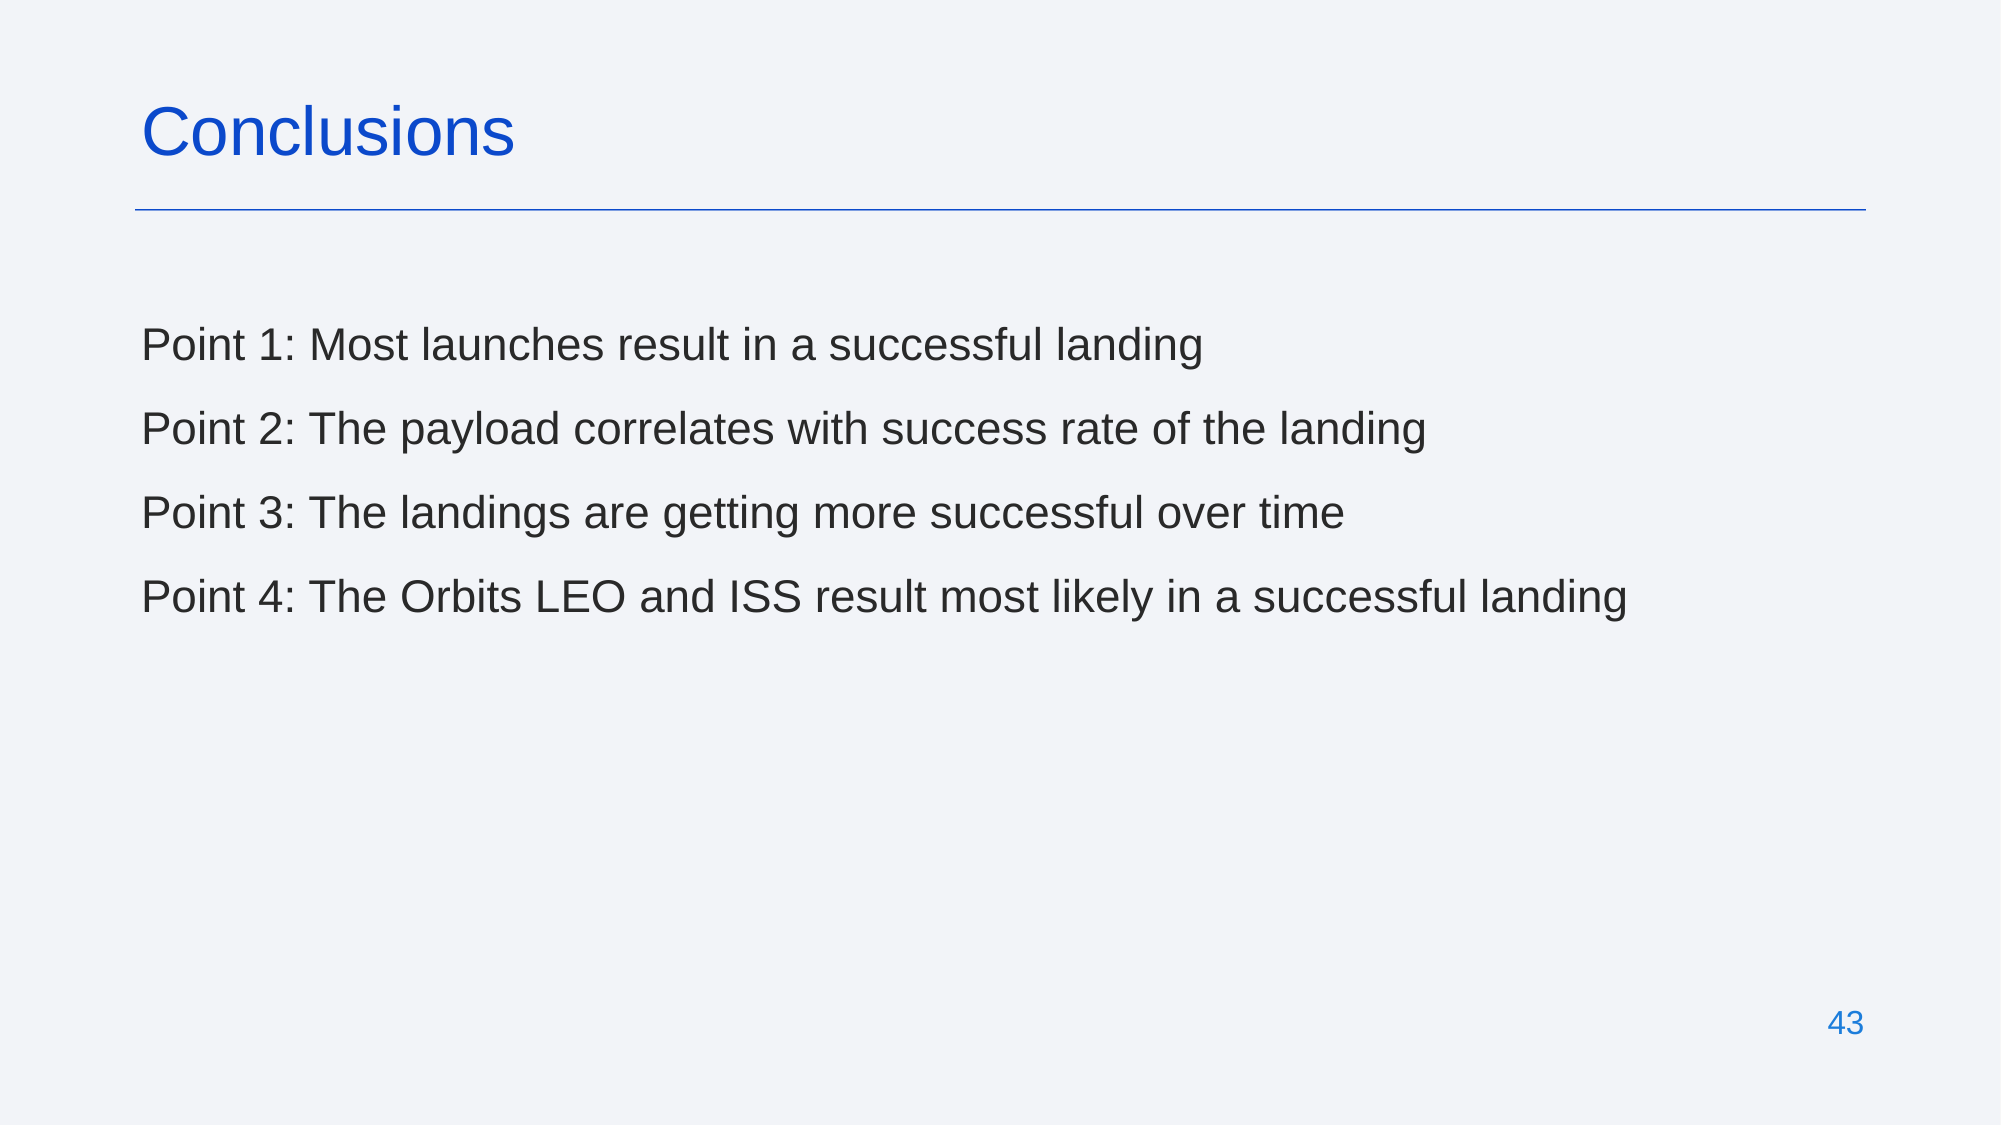

Conclusions
Point 1: Most launches result in a successful landing
Point 2: The payload correlates with success rate of the landing
Point 3: The landings are getting more successful over time
Point 4: The Orbits LEO and ISS result most likely in a successful landing

43